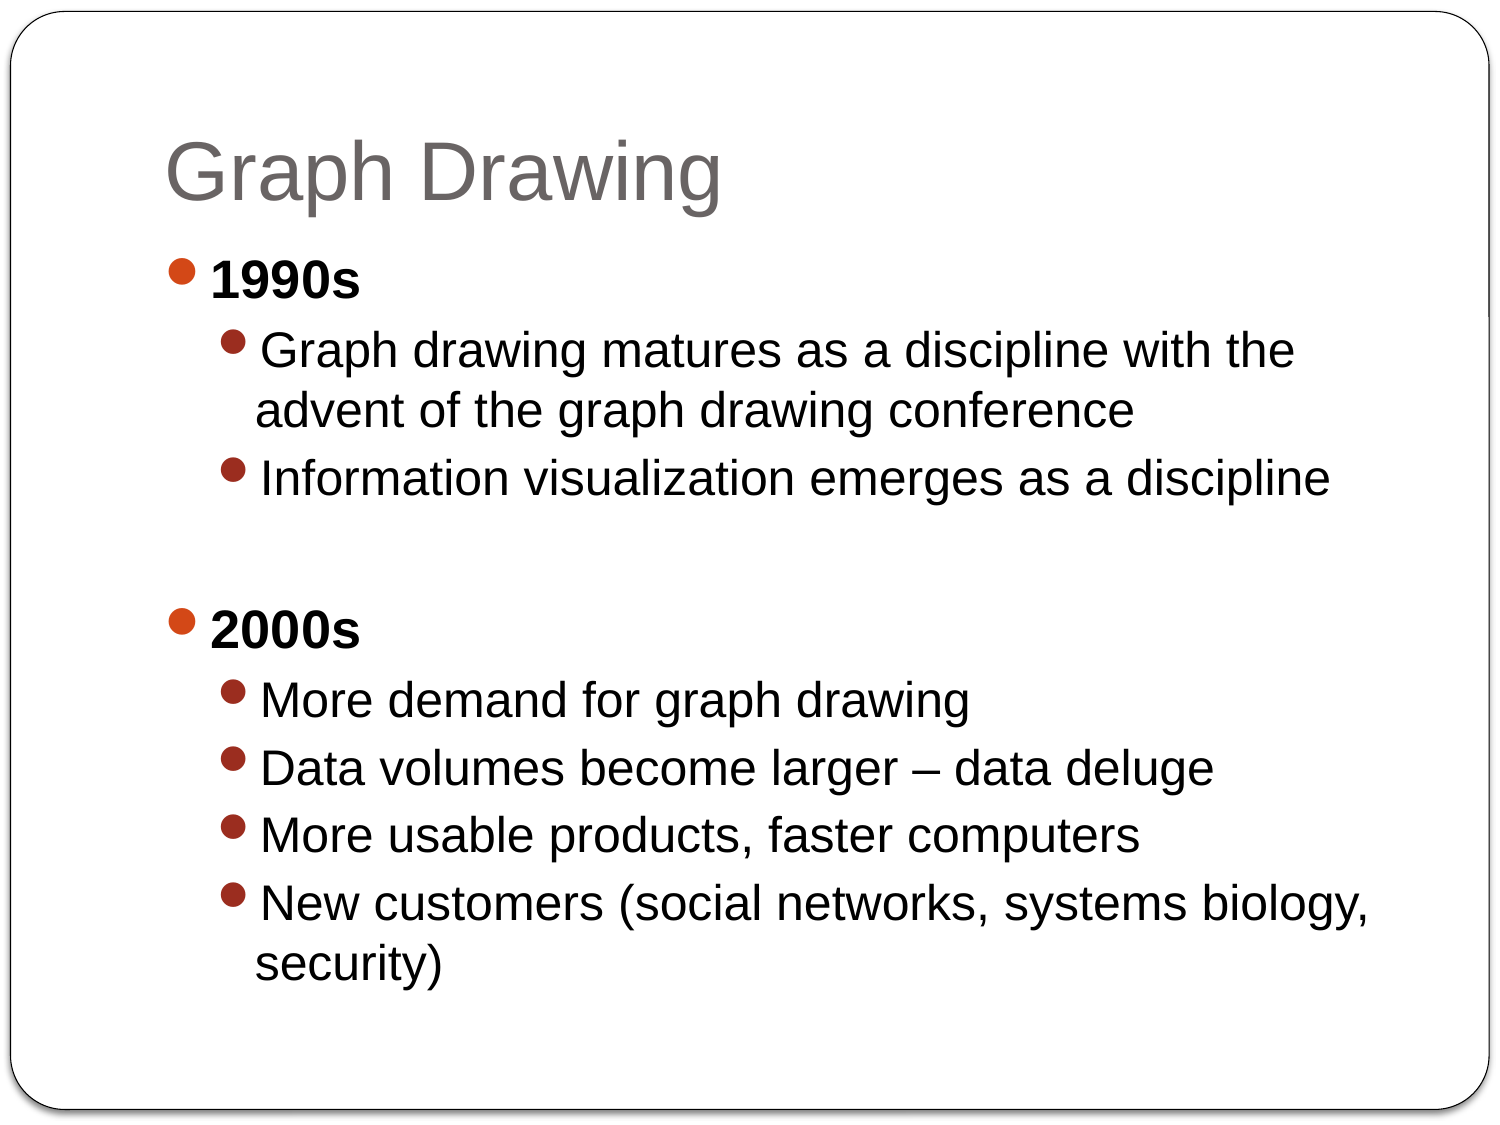

# Graph Drawing
1990s
Graph drawing matures as a discipline with the advent of the graph drawing conference
Information visualization emerges as a discipline

2000s
More demand for graph drawing
Data volumes become larger – data deluge
More usable products, faster computers
New customers (social networks, systems biology, security)